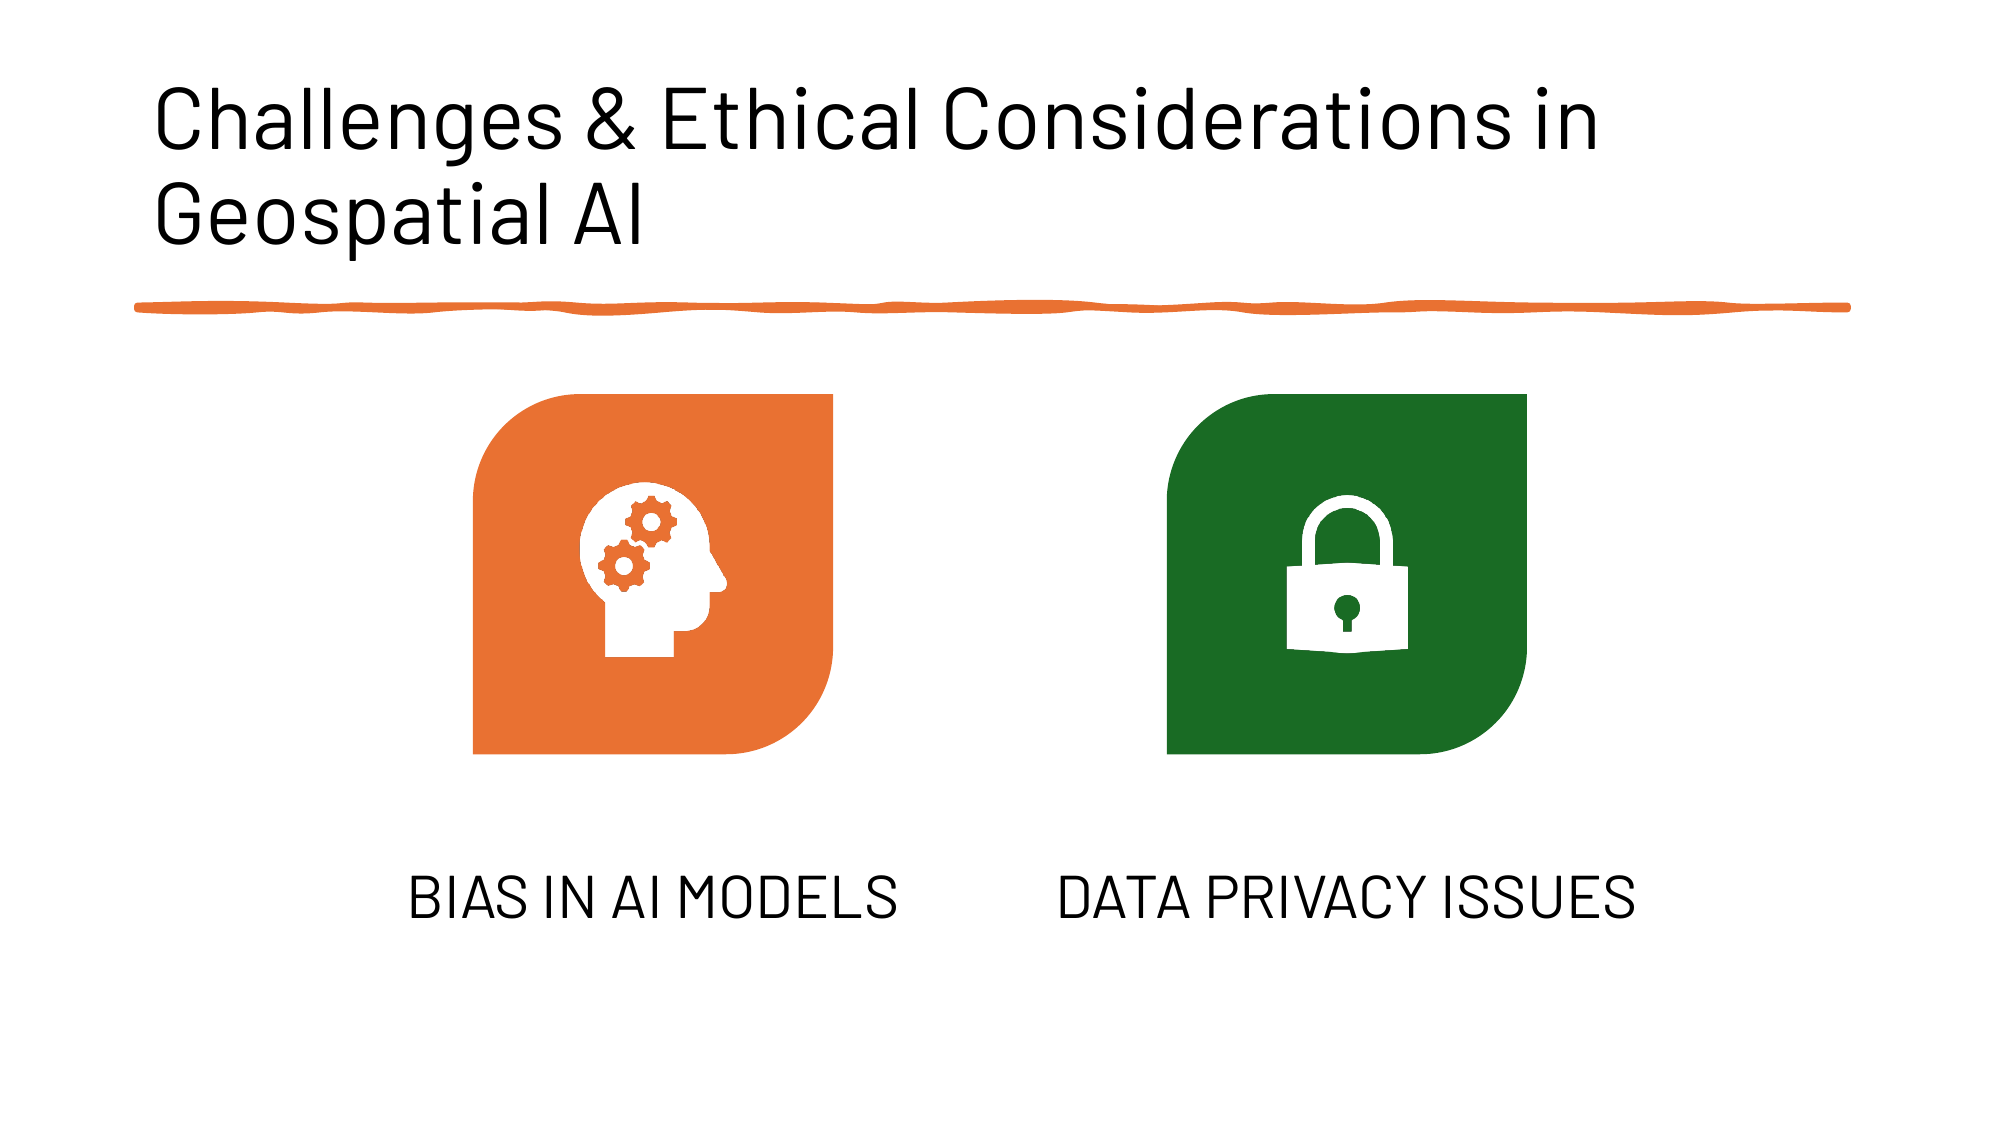

# Challenges & Ethical Considerations in Geospatial AI

Bias in AI models
Data privacy issues